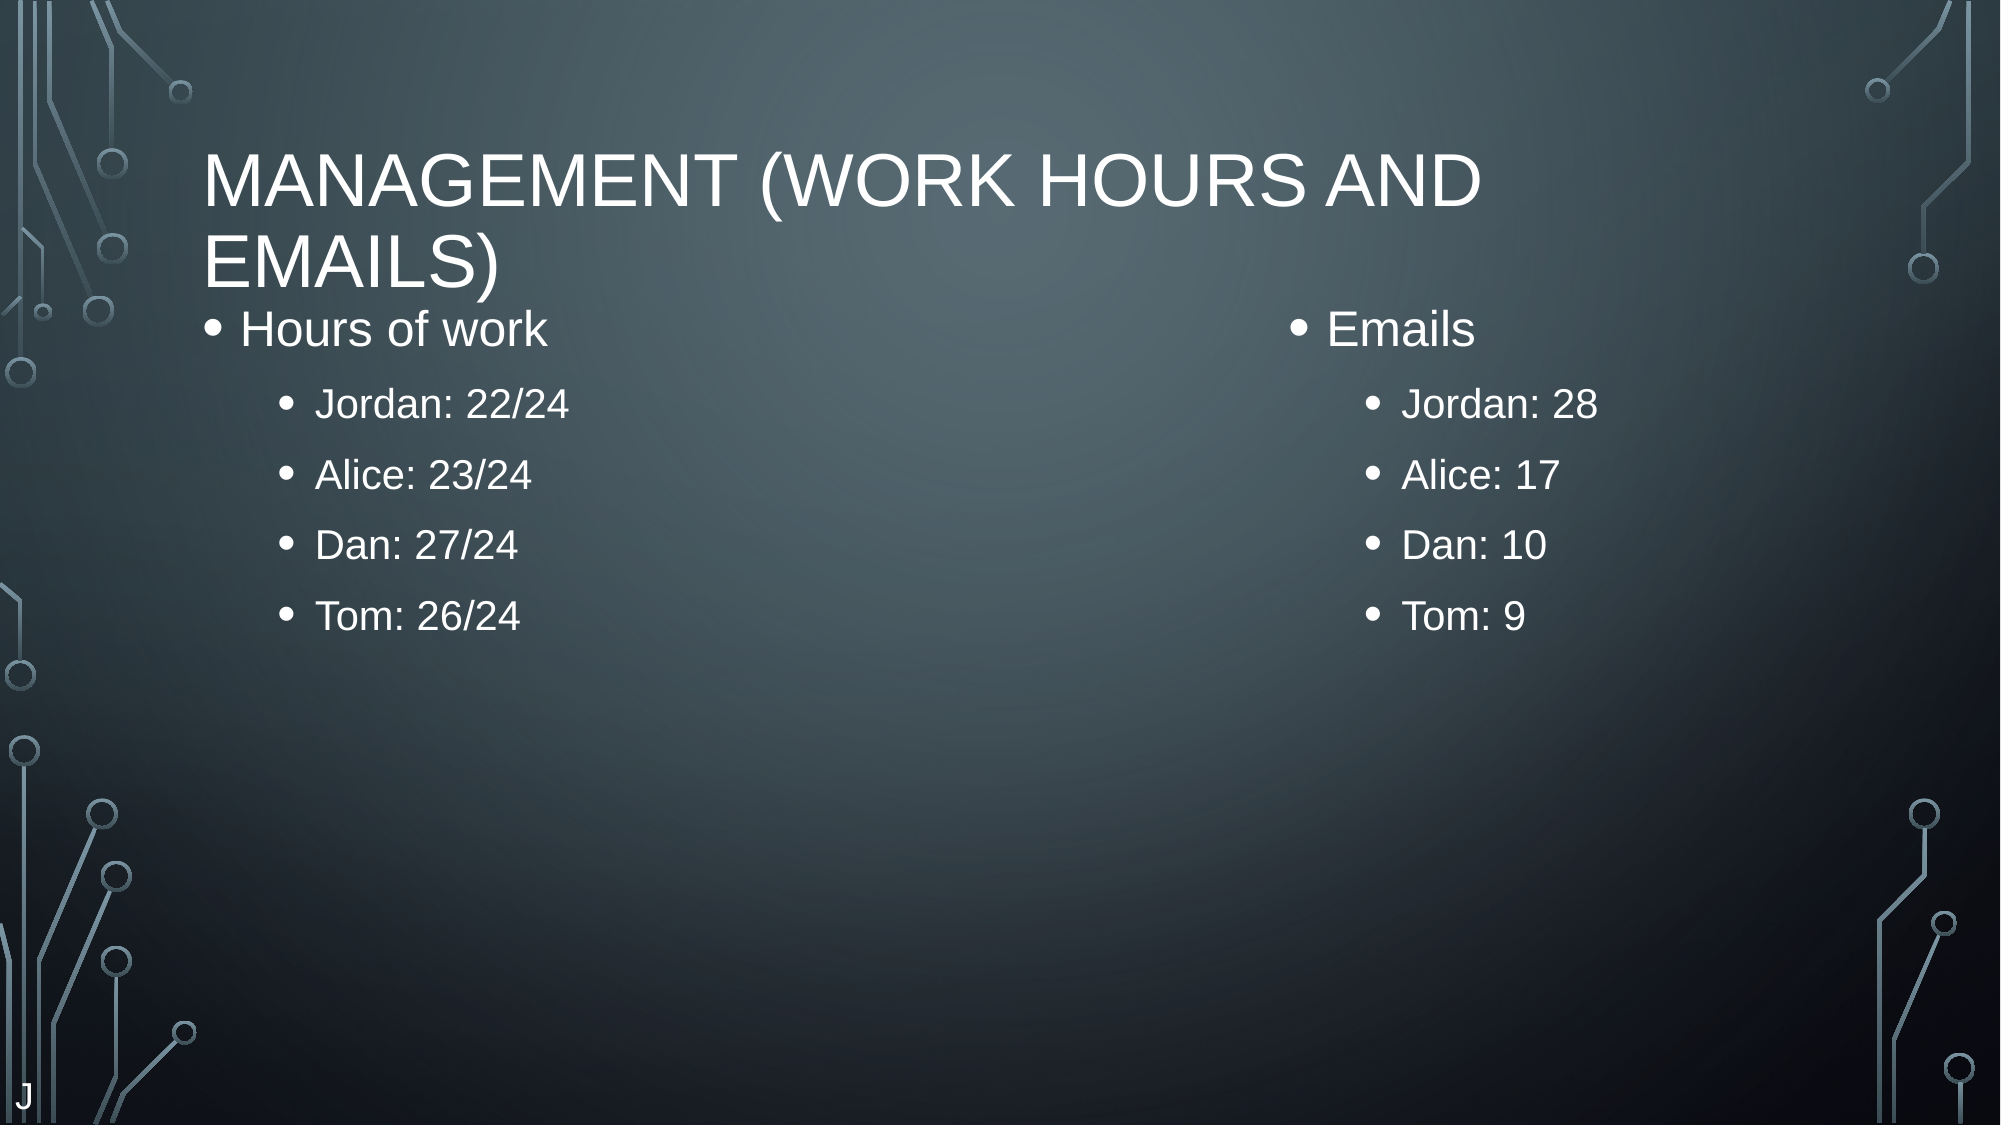

# Management (work hours and emails)
Hours of work
Jordan: 22/24
Alice: 23/24
Dan: 27/24
Tom: 26/24
Emails
Jordan: 28
Alice: 17
Dan: 10
Tom: 9
J